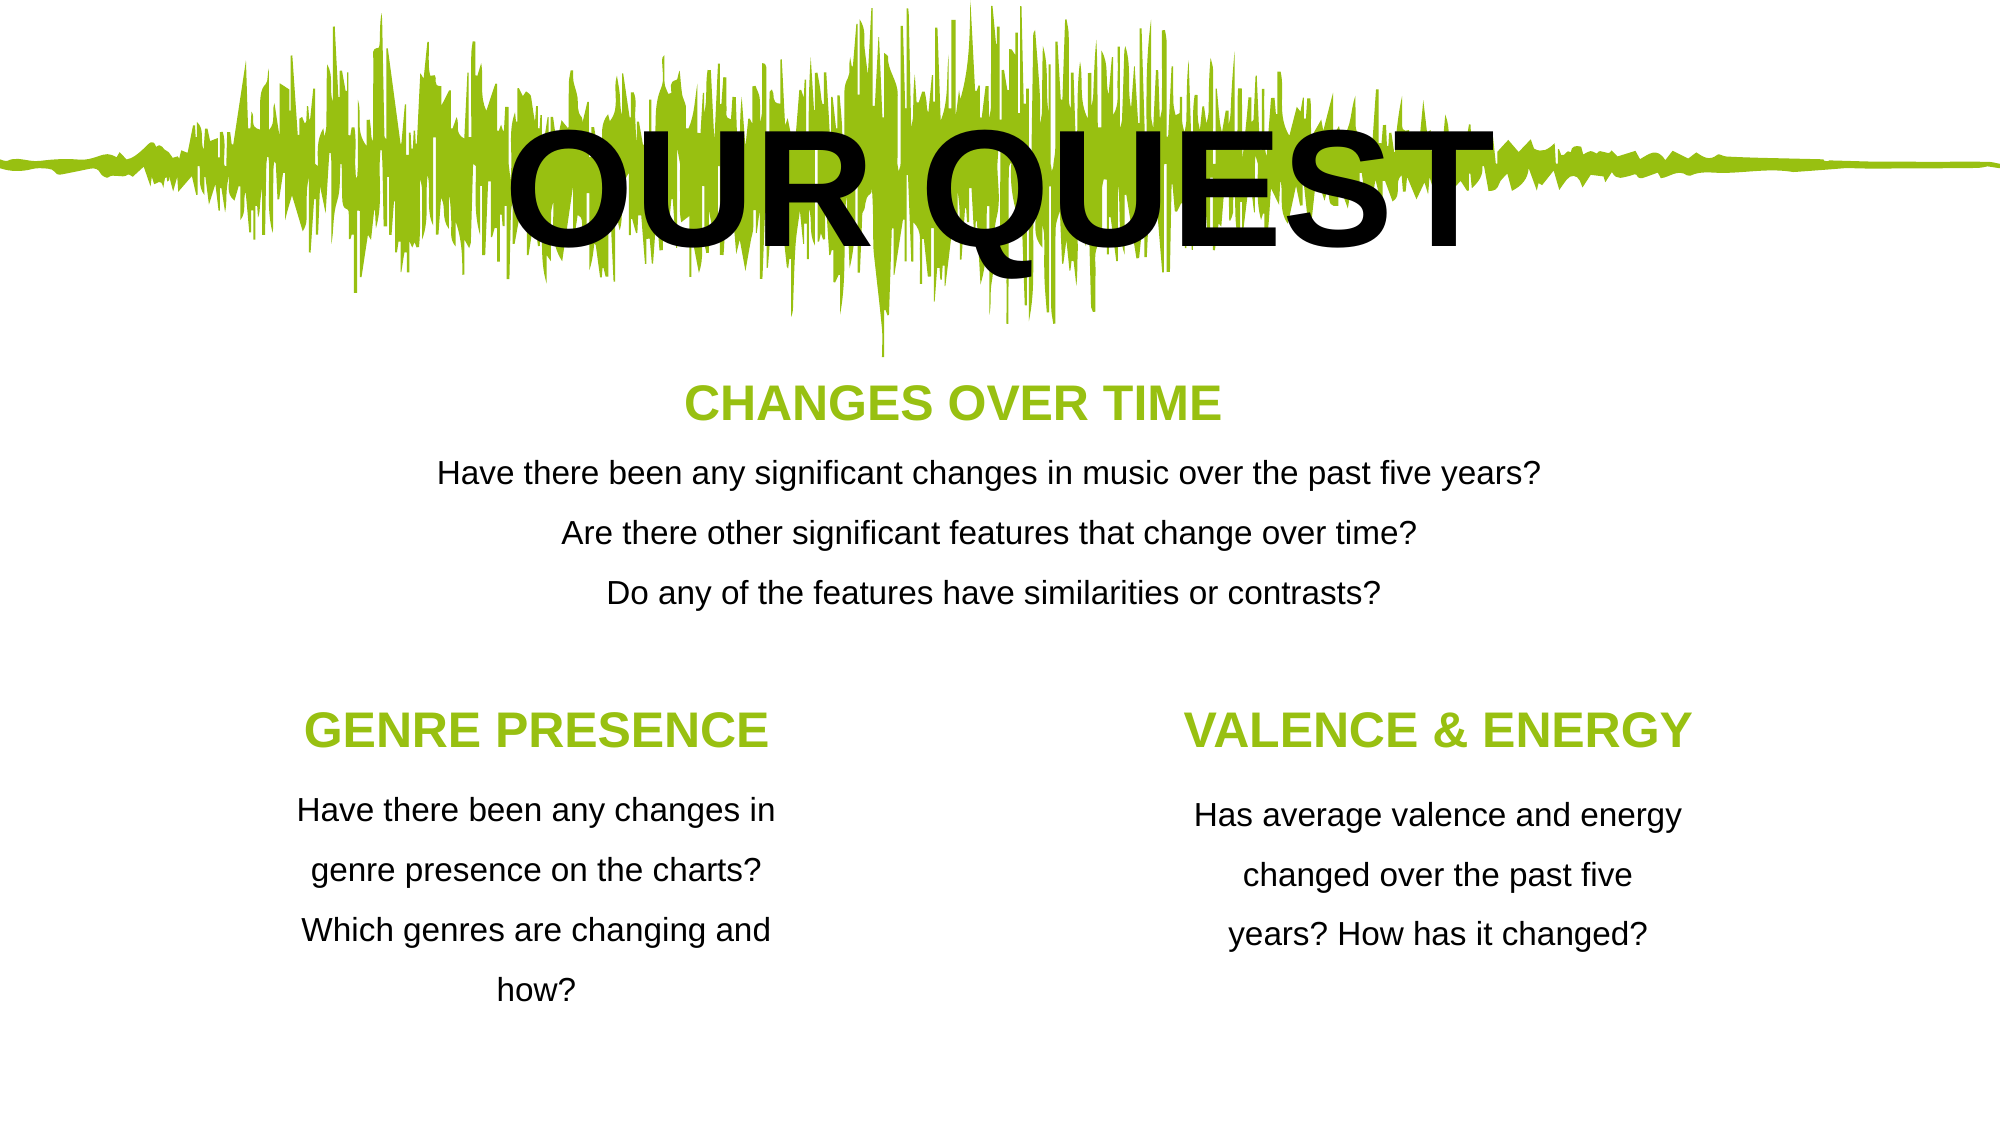

OUR QUEST
CHANGES OVER TIME
Have there been any significant changes in music over the past five years?
Are there other significant features that change over time?
Do any of the features have similarities or contrasts?
GENRE PRESENCE
VALENCE & ENERGY
Have there been any changes in genre presence on the charts? Which genres are changing and how?
Has average valence and energy changed over the past five years? How has it changed?